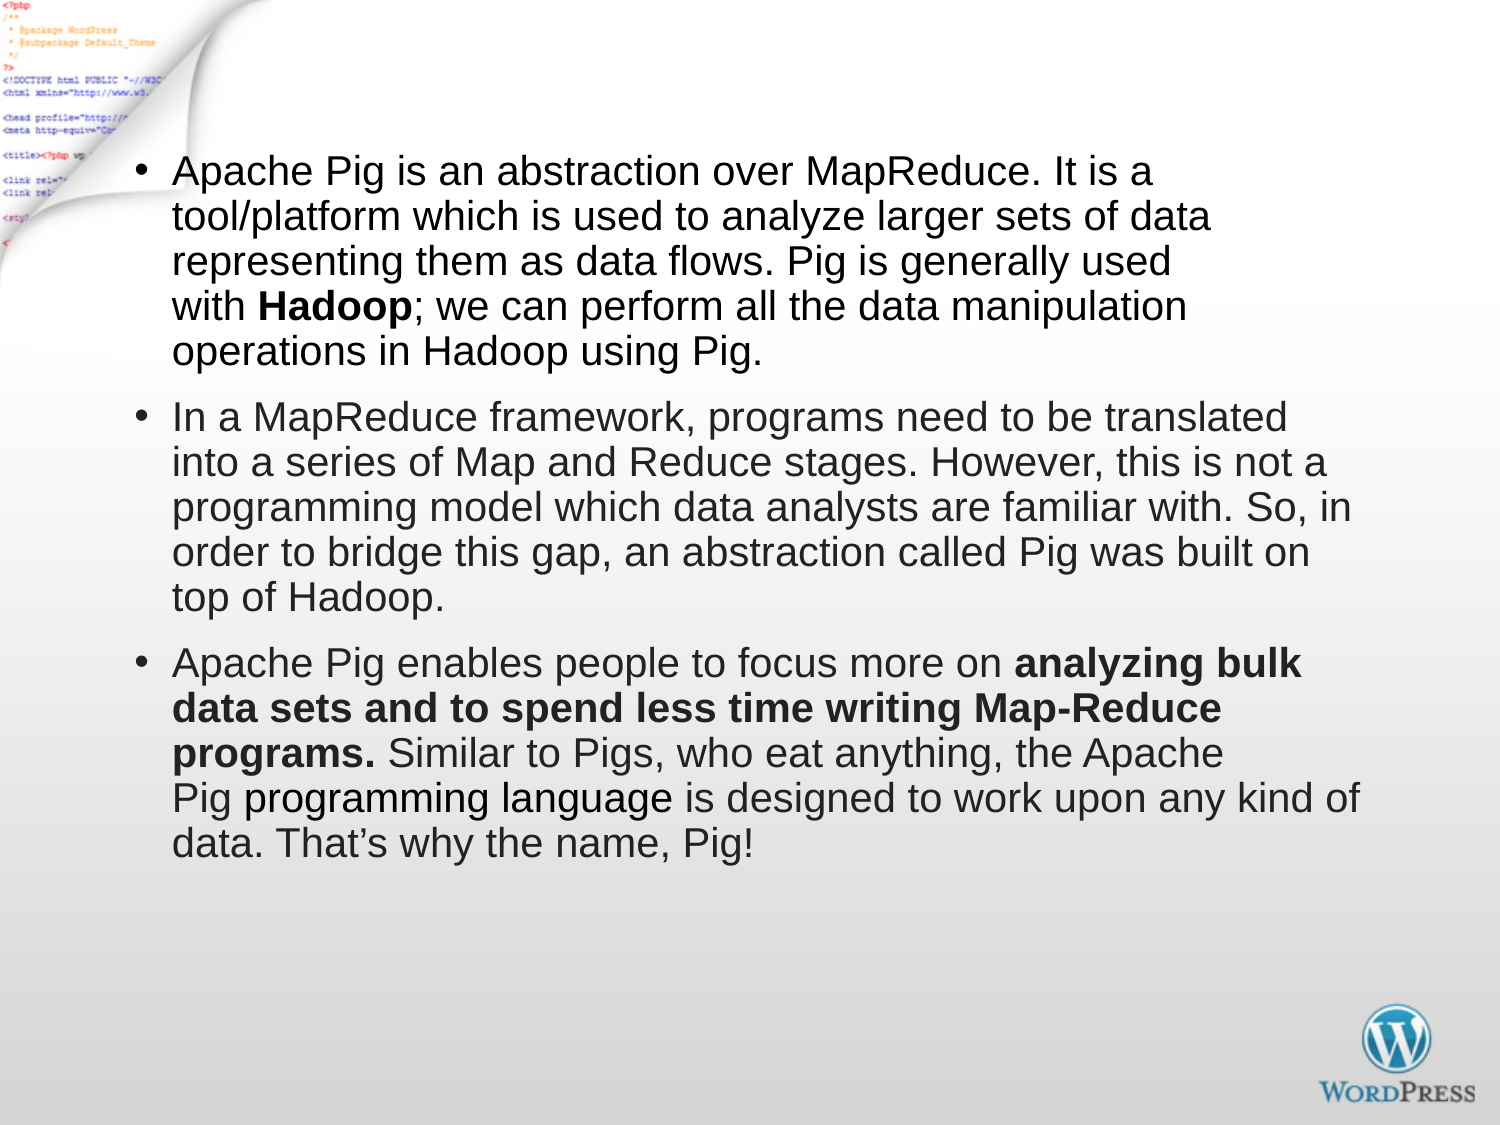

# Apache Pig is an abstraction over MapReduce. It is a tool/platform which is used to analyze larger sets of data representing them as data flows. Pig is generally used with Hadoop; we can perform all the data manipulation operations in Hadoop using Pig.
In a MapReduce framework, programs need to be translated into a series of Map and Reduce stages. However, this is not a programming model which data analysts are familiar with. So, in order to bridge this gap, an abstraction called Pig was built on top of Hadoop.
Apache Pig enables people to focus more on analyzing bulk data sets and to spend less time writing Map-Reduce programs. Similar to Pigs, who eat anything, the Apache Pig programming language is designed to work upon any kind of data. That’s why the name, Pig!